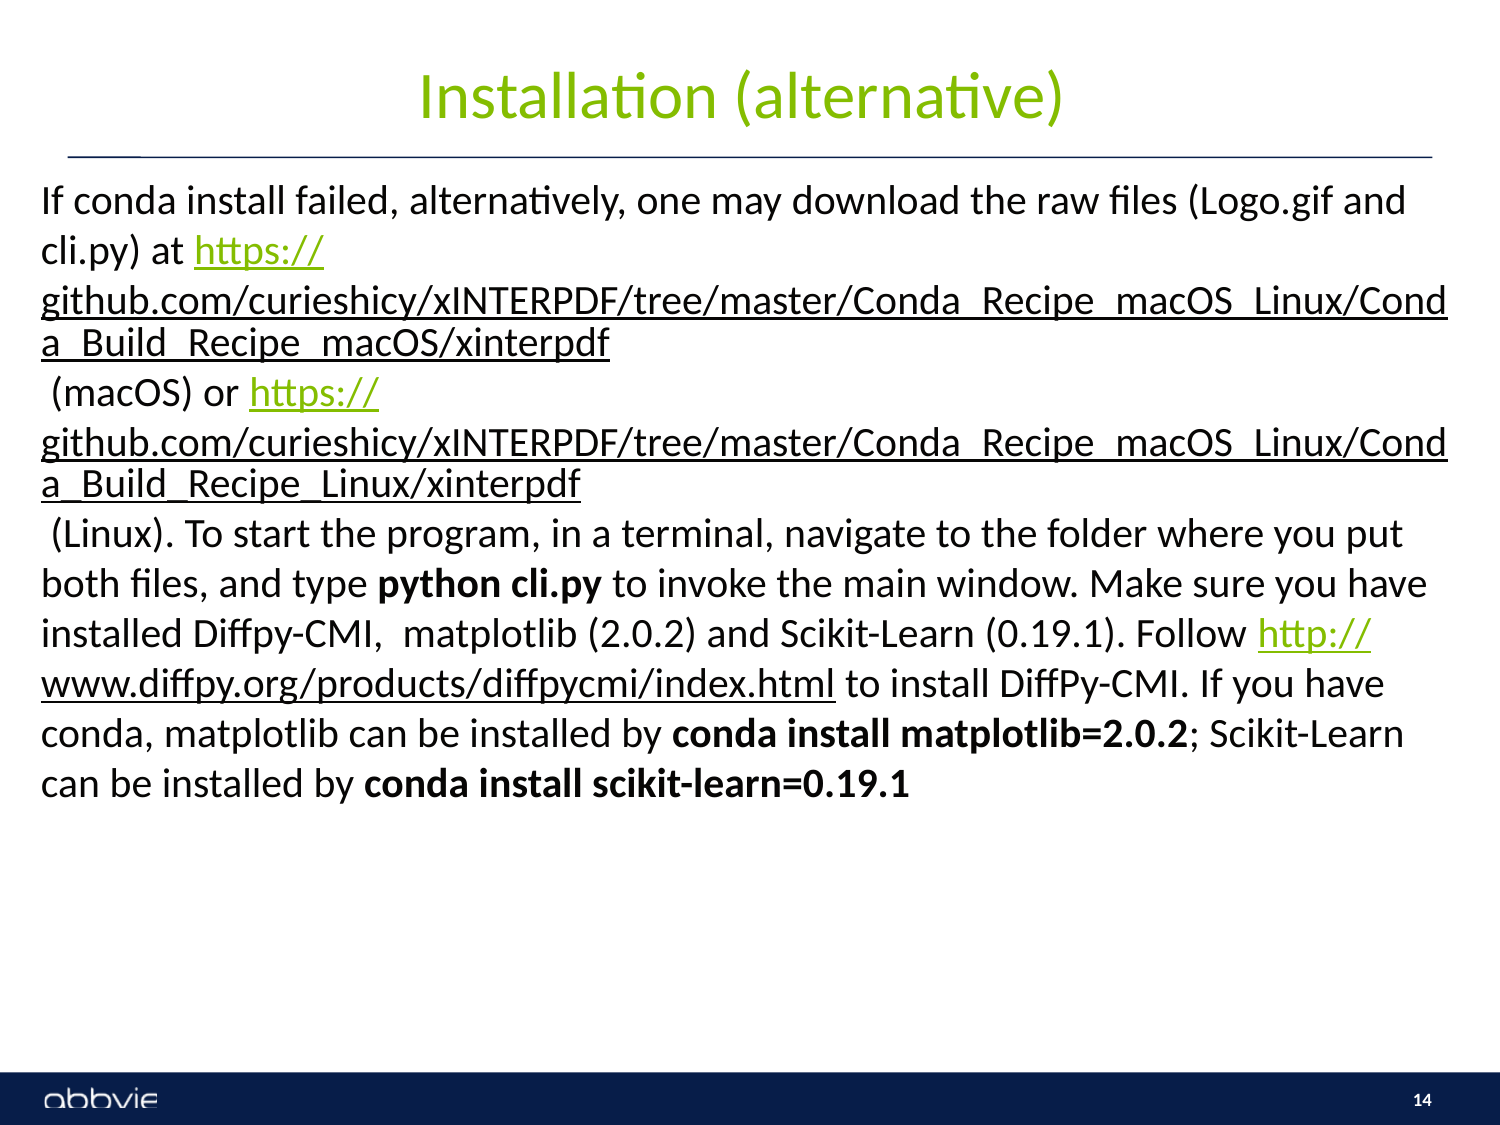

Installation (alternative)
If conda install failed, alternatively, one may download the raw files (Logo.gif and cli.py) at https://github.com/curieshicy/xINTERPDF/tree/master/Conda_Recipe_macOS_Linux/Conda_Build_Recipe_macOS/xinterpdf (macOS) or https://github.com/curieshicy/xINTERPDF/tree/master/Conda_Recipe_macOS_Linux/Conda_Build_Recipe_Linux/xinterpdf (Linux). To start the program, in a terminal, navigate to the folder where you put both files, and type python cli.py to invoke the main window. Make sure you have installed Diffpy-CMI,  matplotlib (2.0.2) and Scikit-Learn (0.19.1). Follow http://www.diffpy.org/products/diffpycmi/index.html to install DiffPy-CMI. If you have conda, matplotlib can be installed by conda install matplotlib=2.0.2; Scikit-Learn can be installed by conda install scikit-learn=0.19.1

14